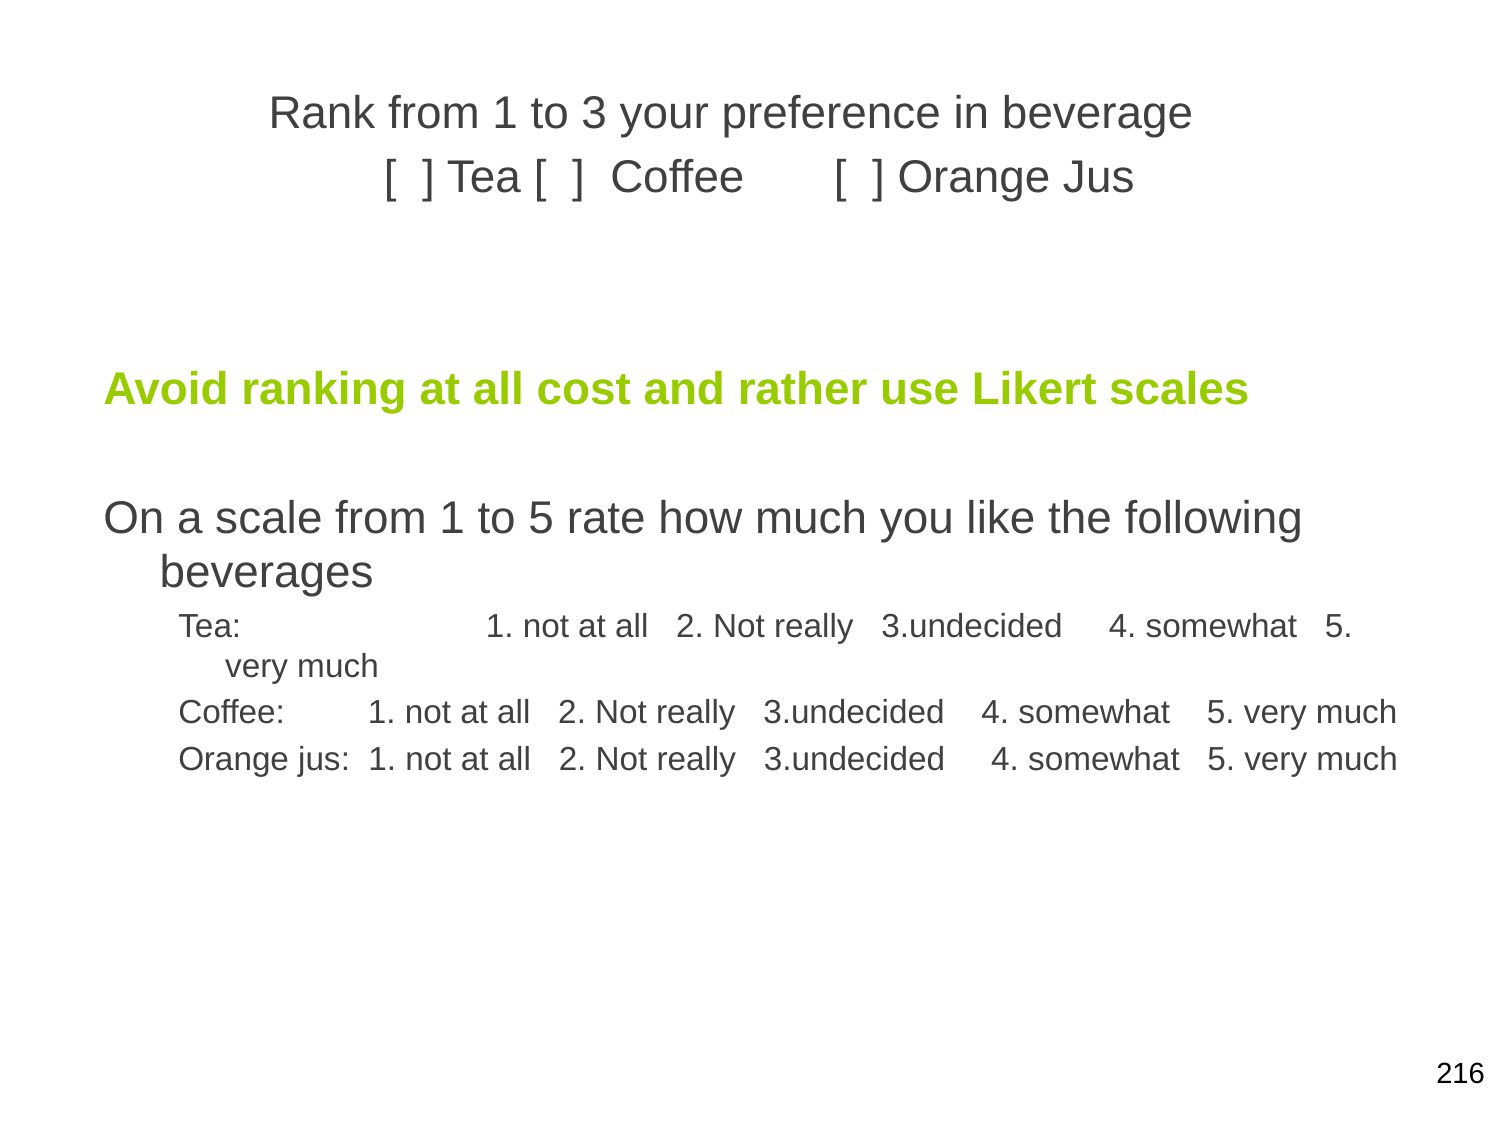

Rank from 1 to 3 your preference in beverage
	[  ] Tea	[  ]  Coffee	[  ] Orange Jus

Avoid ranking at all cost and rather use Likert scales

On a scale from 1 to 5 rate how much you like the following beverages
Tea:	            1. not at all   2. Not really   3.undecided     4. somewhat   5. very much
Coffee:         1. not at all   2. Not really   3.undecided    4. somewhat    5. very much
Orange jus:  1. not at all   2. Not really   3.undecided     4. somewhat   5. very much
216